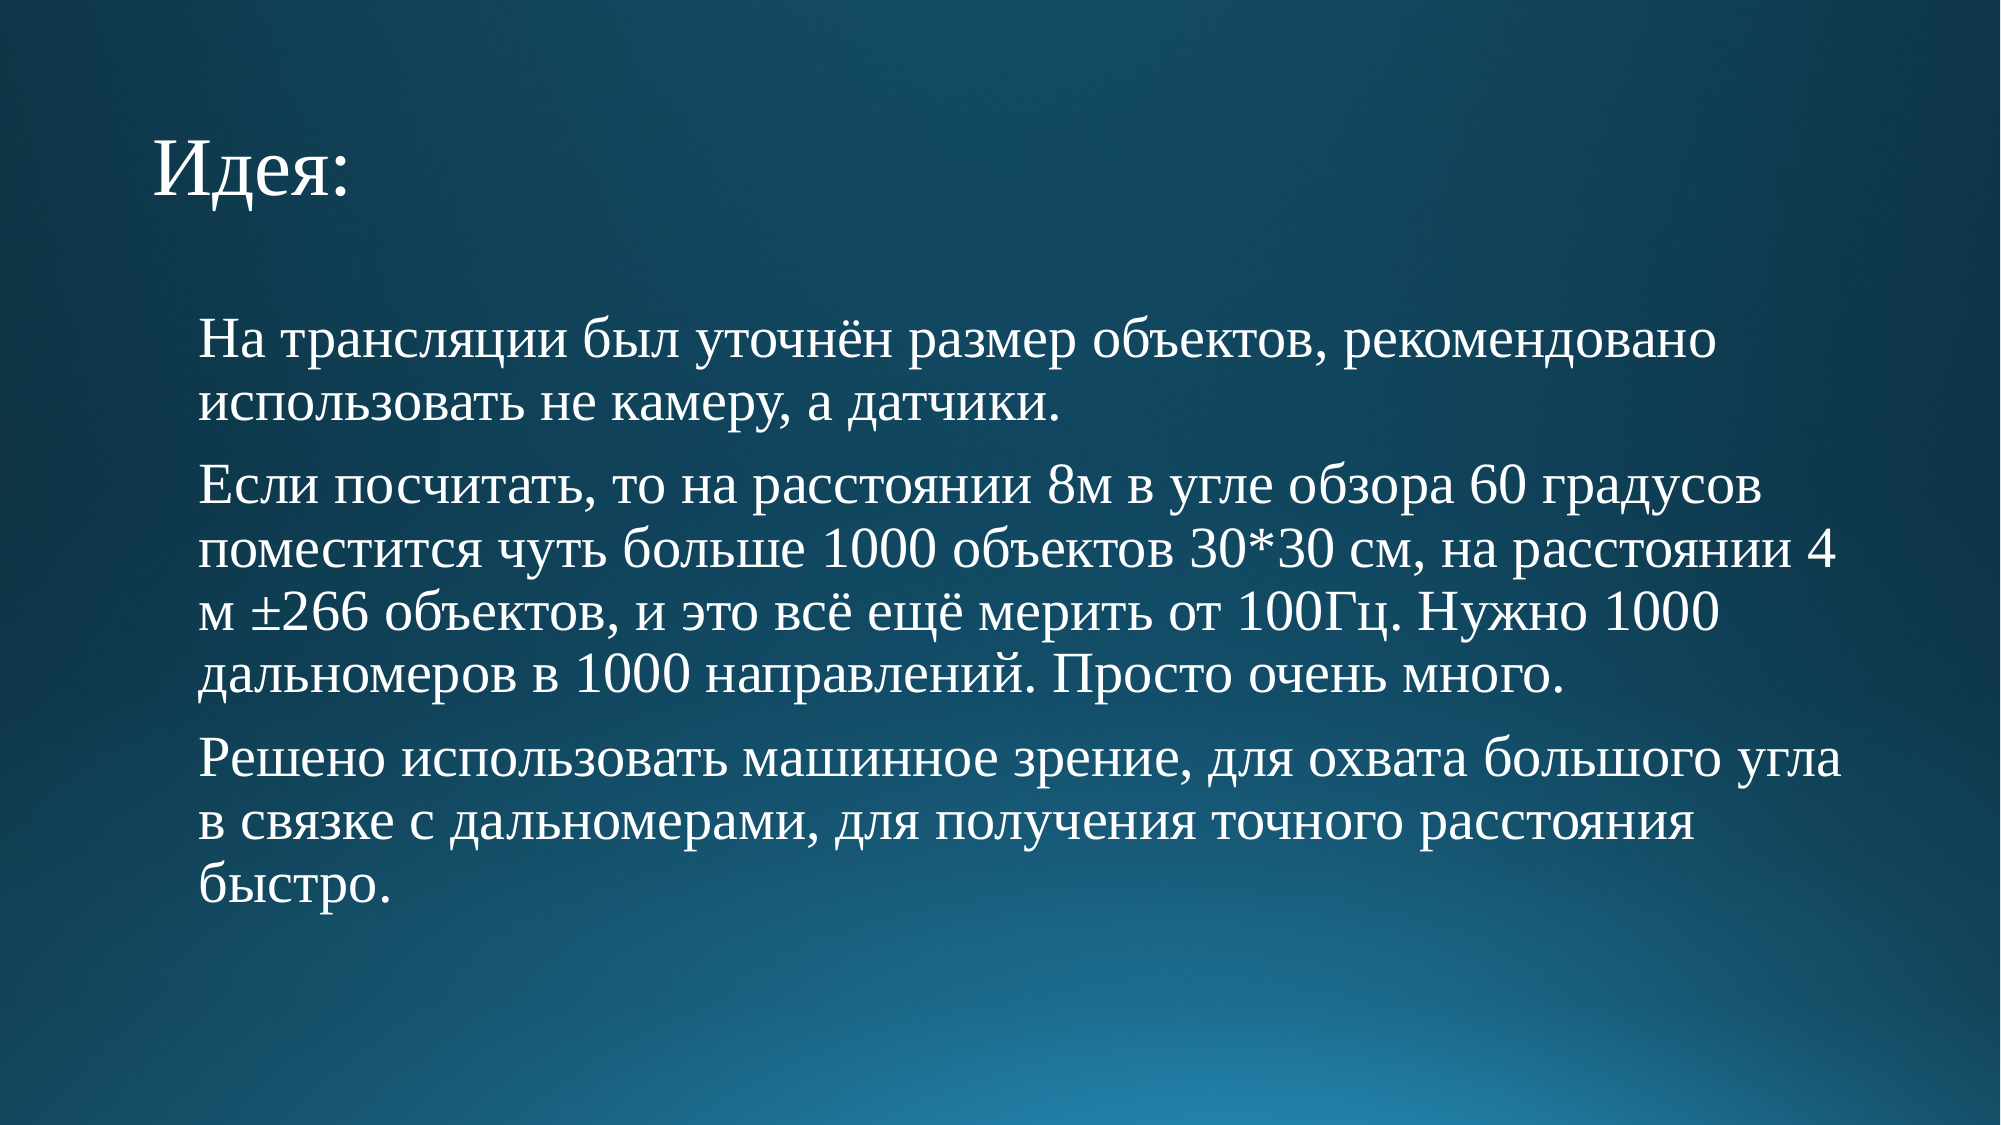

# Идея:
На трансляции был уточнён размер объектов, рекомендовано использовать не камеру, а датчики.
Если посчитать, то на расстоянии 8м в угле обзора 60 градусов поместится чуть больше 1000 объектов 30*30 см, на расстоянии 4 м ±266 объектов, и это всё ещё мерить от 100Гц. Нужно 1000 дальномеров в 1000 направлений. Просто очень много.
Решено использовать машинное зрение, для охвата большого угла в связке с дальномерами, для получения точного расстояния быстро.